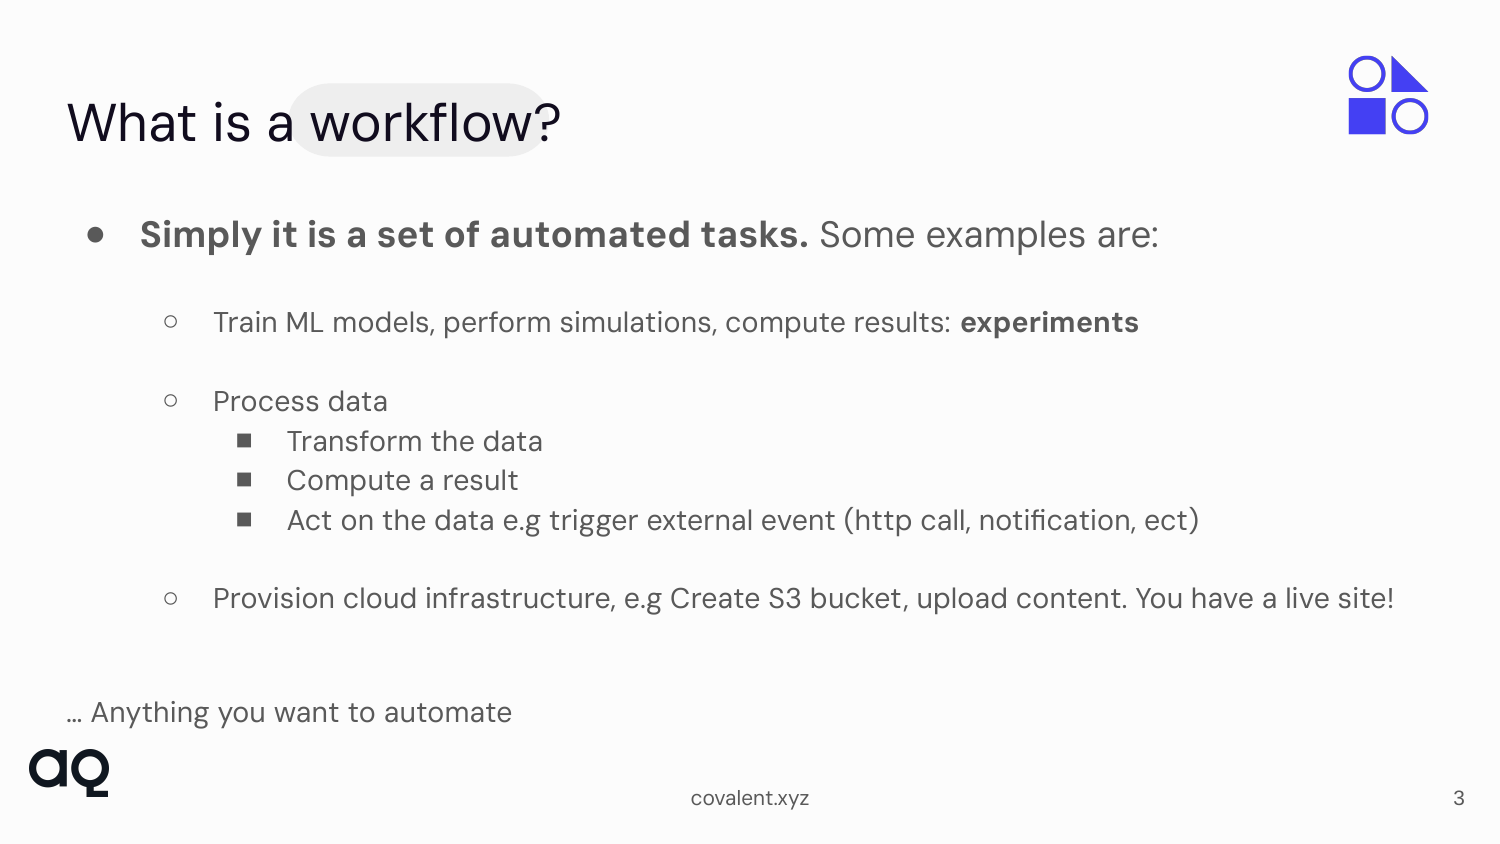

# What is a workflow?

Simply it is a set of automated tasks. Some examples are:
Train ML models, perform simulations, compute results: experiments
Process data
Transform the data
Compute a result
Act on the data e.g trigger external event (http call, notification, ect)
Provision cloud infrastructure, e.g Create S3 bucket, upload content. You have a live site!
… Anything you want to automate
3
covalent.xyz